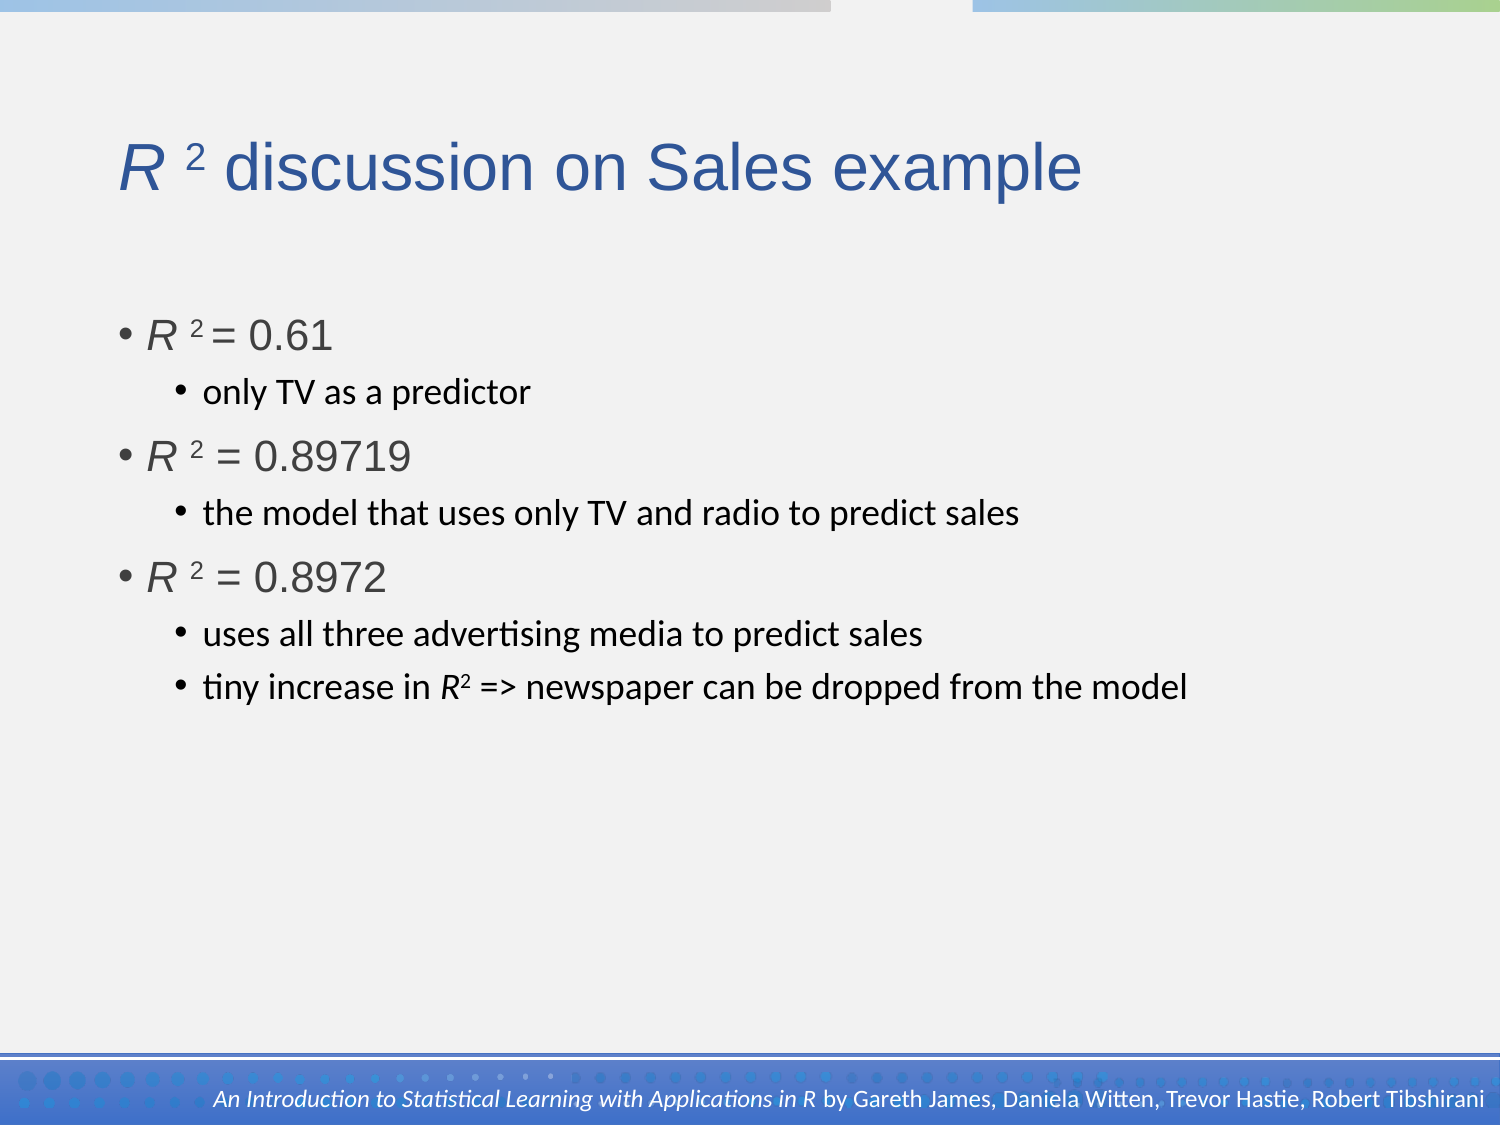

# R 2 discussion on Sales example
R 2 = 0.61
only TV as a predictor
R 2 = 0.89719
the model that uses only TV and radio to predict sales
R 2 = 0.8972
uses all three advertising media to predict sales
tiny increase in R2 => newspaper can be dropped from the model

An Introduction to Statistical Learning with Applications in R by Gareth James, Daniela Witten, Trevor Hastie, Robert Tibshirani